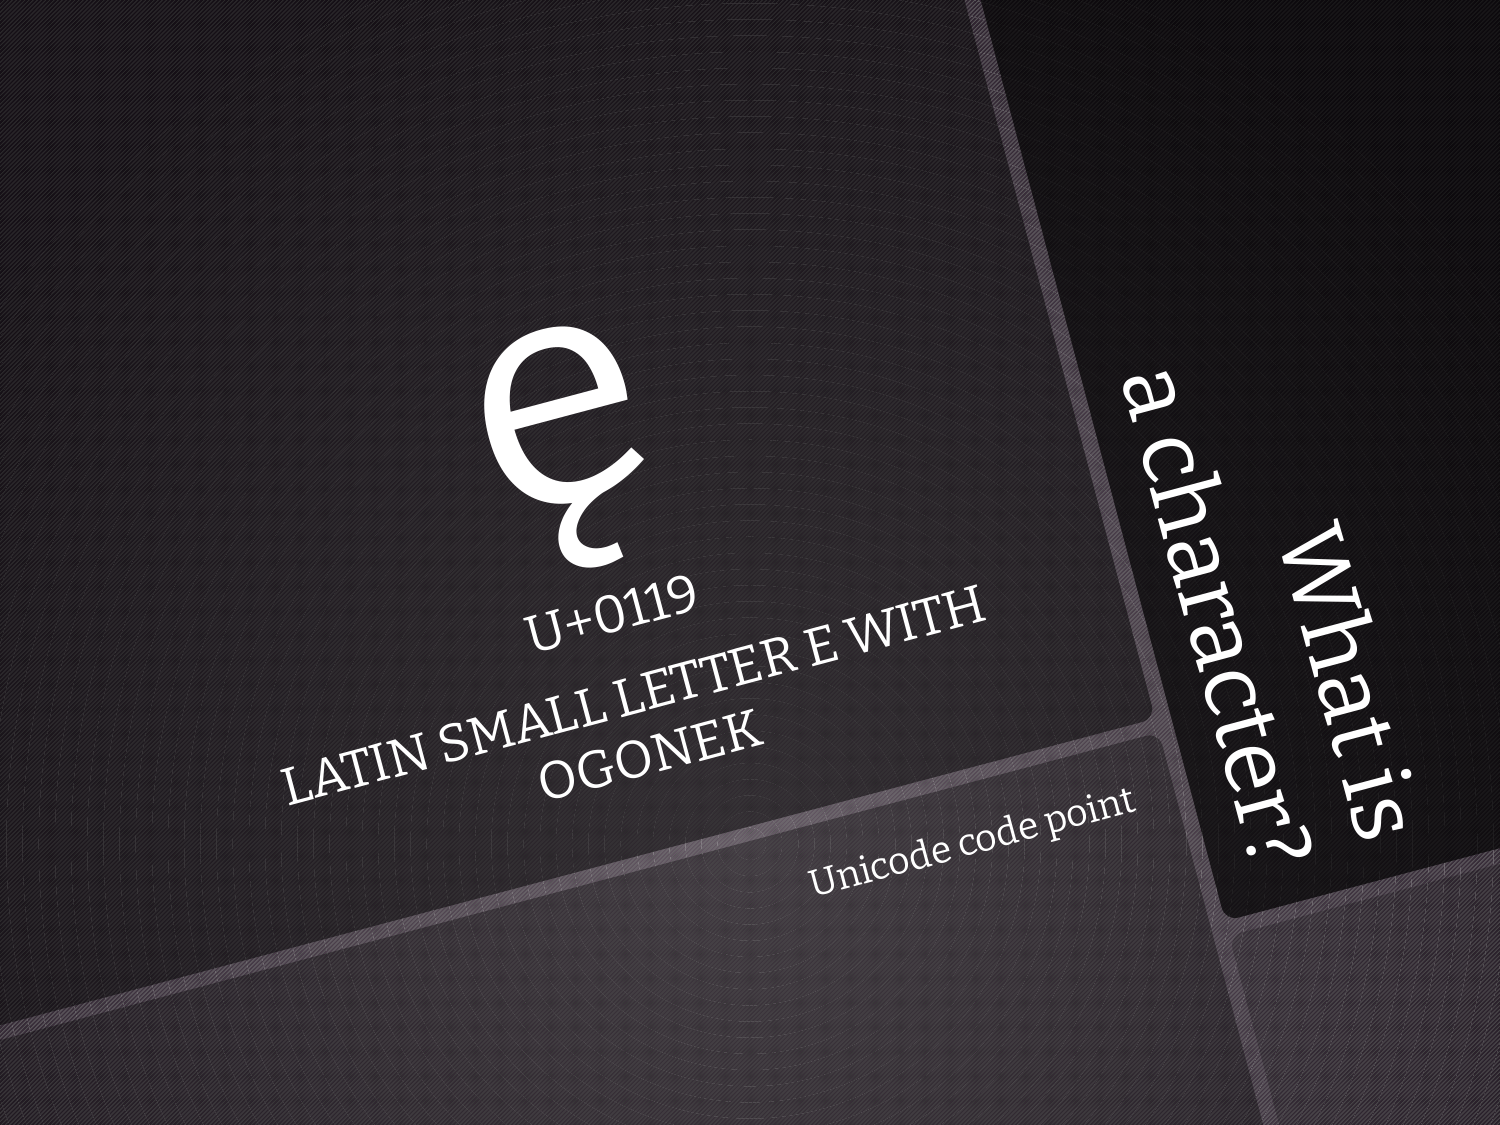

ę
U+0119
LATIN SMALL LETTER E WITH OGONEK
# What is a character?
Unicode code point